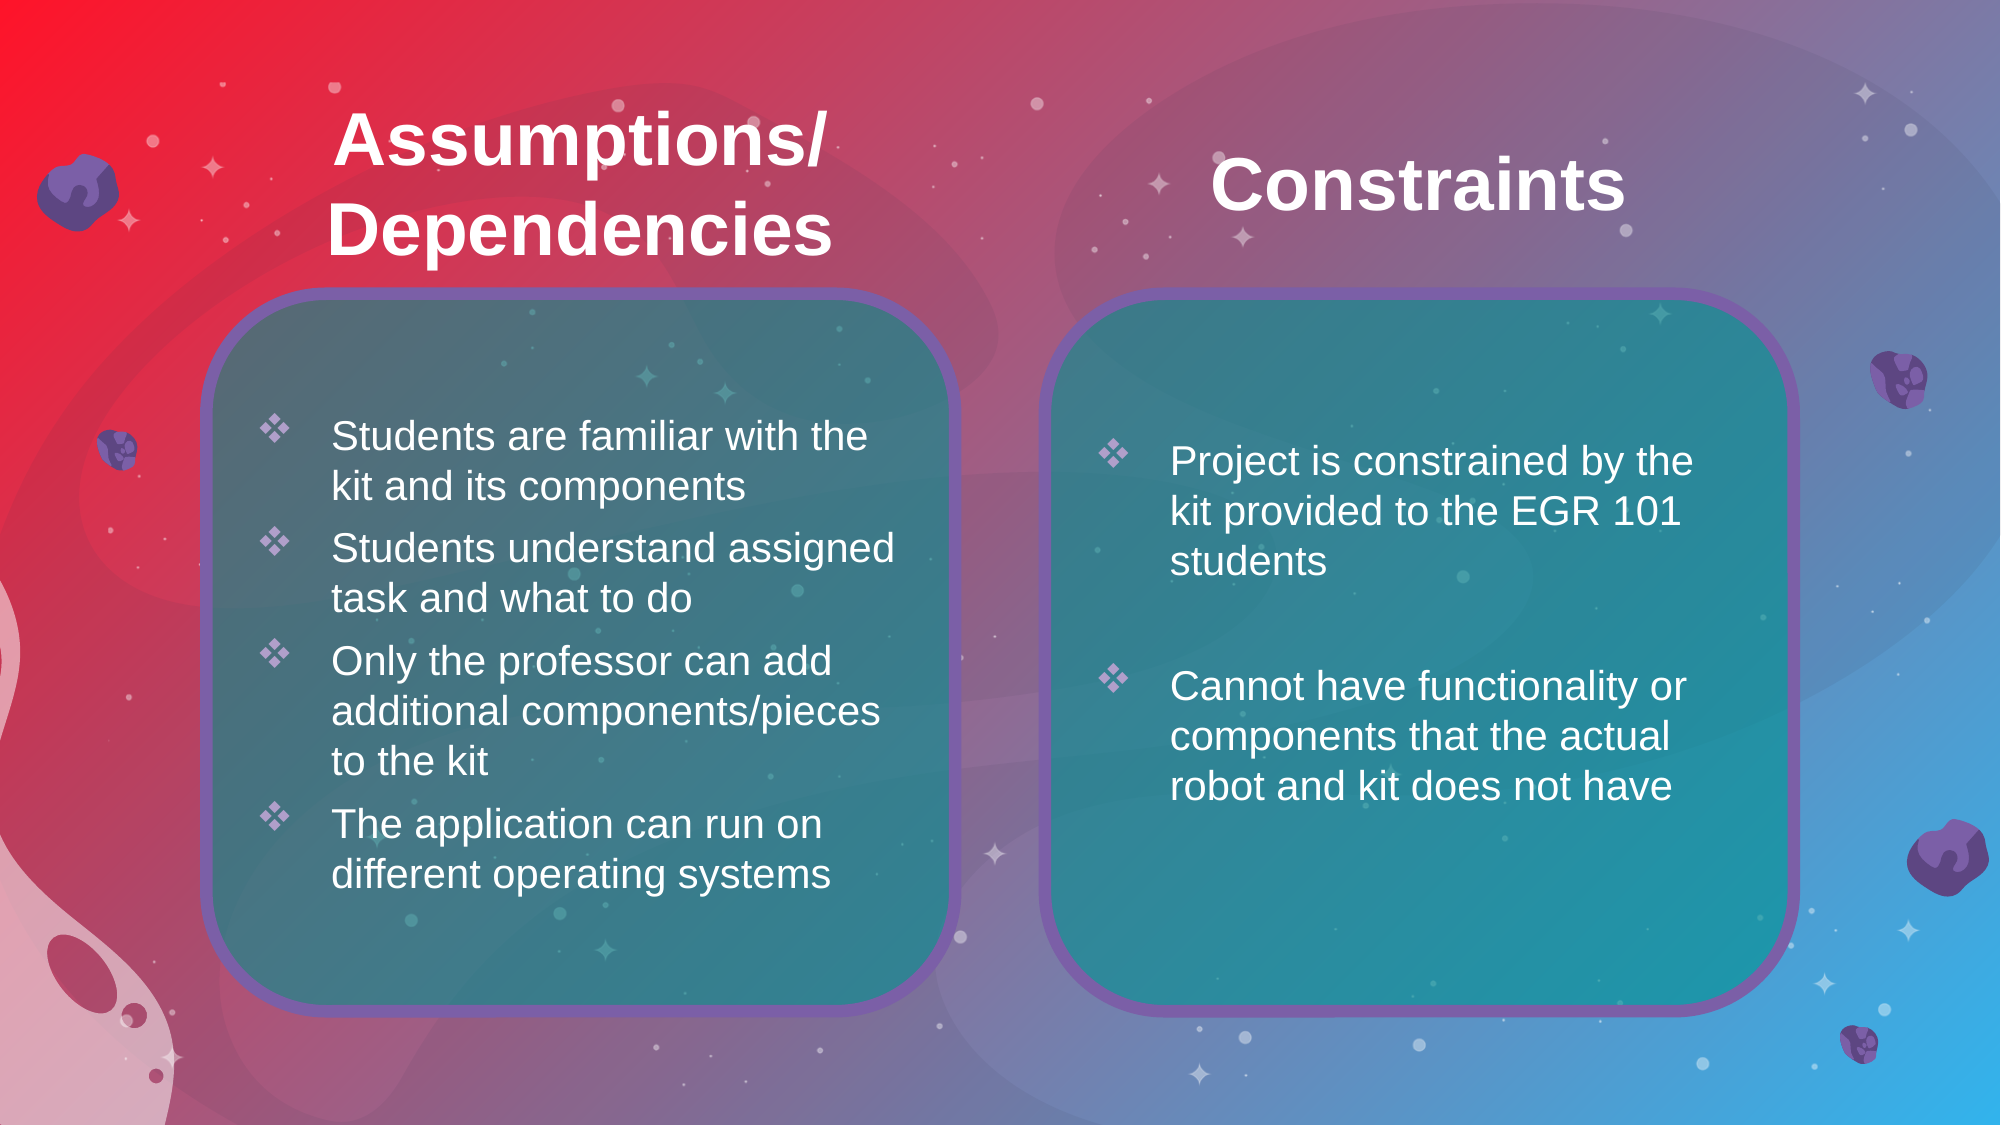

Assumptions/Dependencies
Constraints
Students are familiar with the kit and its components ​
Students understand assigned task and what to do ​
Only the professor can add additional components/pieces to the kit ​
The application can run on different operating systems ​
​Project is constrained by the kit provided to the EGR 101 students ​

Cannot have functionality or components that the actual robot and kit does not have